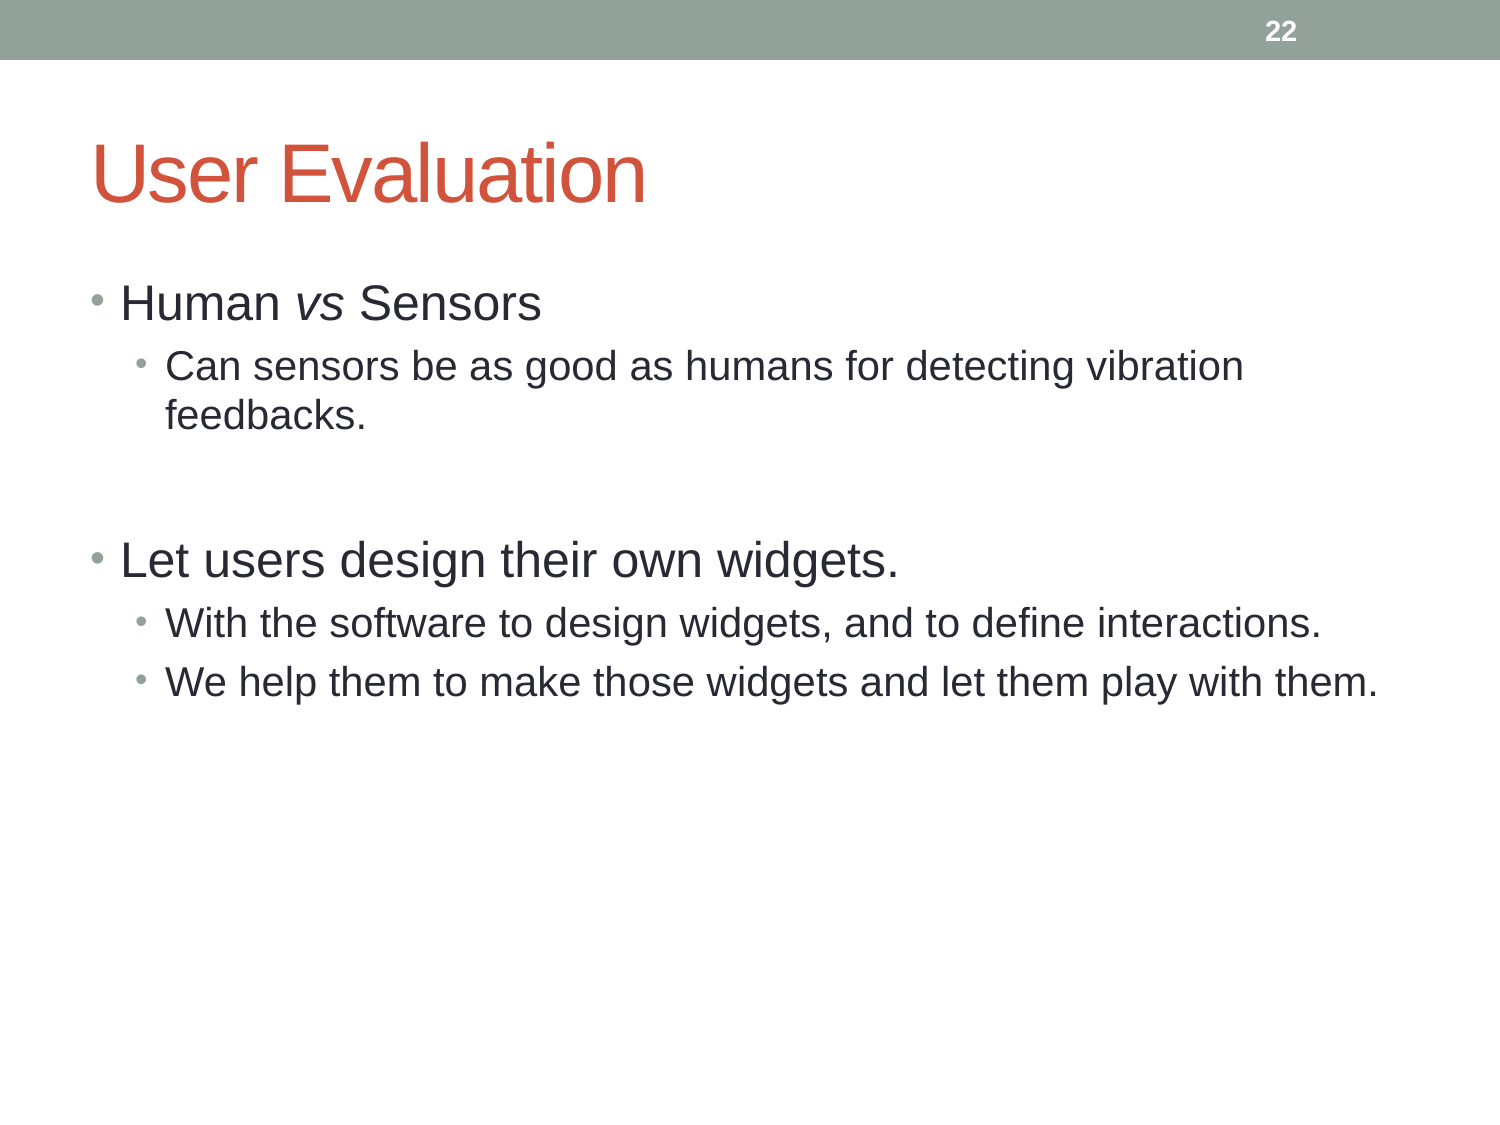

22
# User Evaluation
Human vs Sensors
Can sensors be as good as humans for detecting vibration feedbacks.

Let users design their own widgets.
With the software to design widgets, and to define interactions.
We help them to make those widgets and let them play with them.